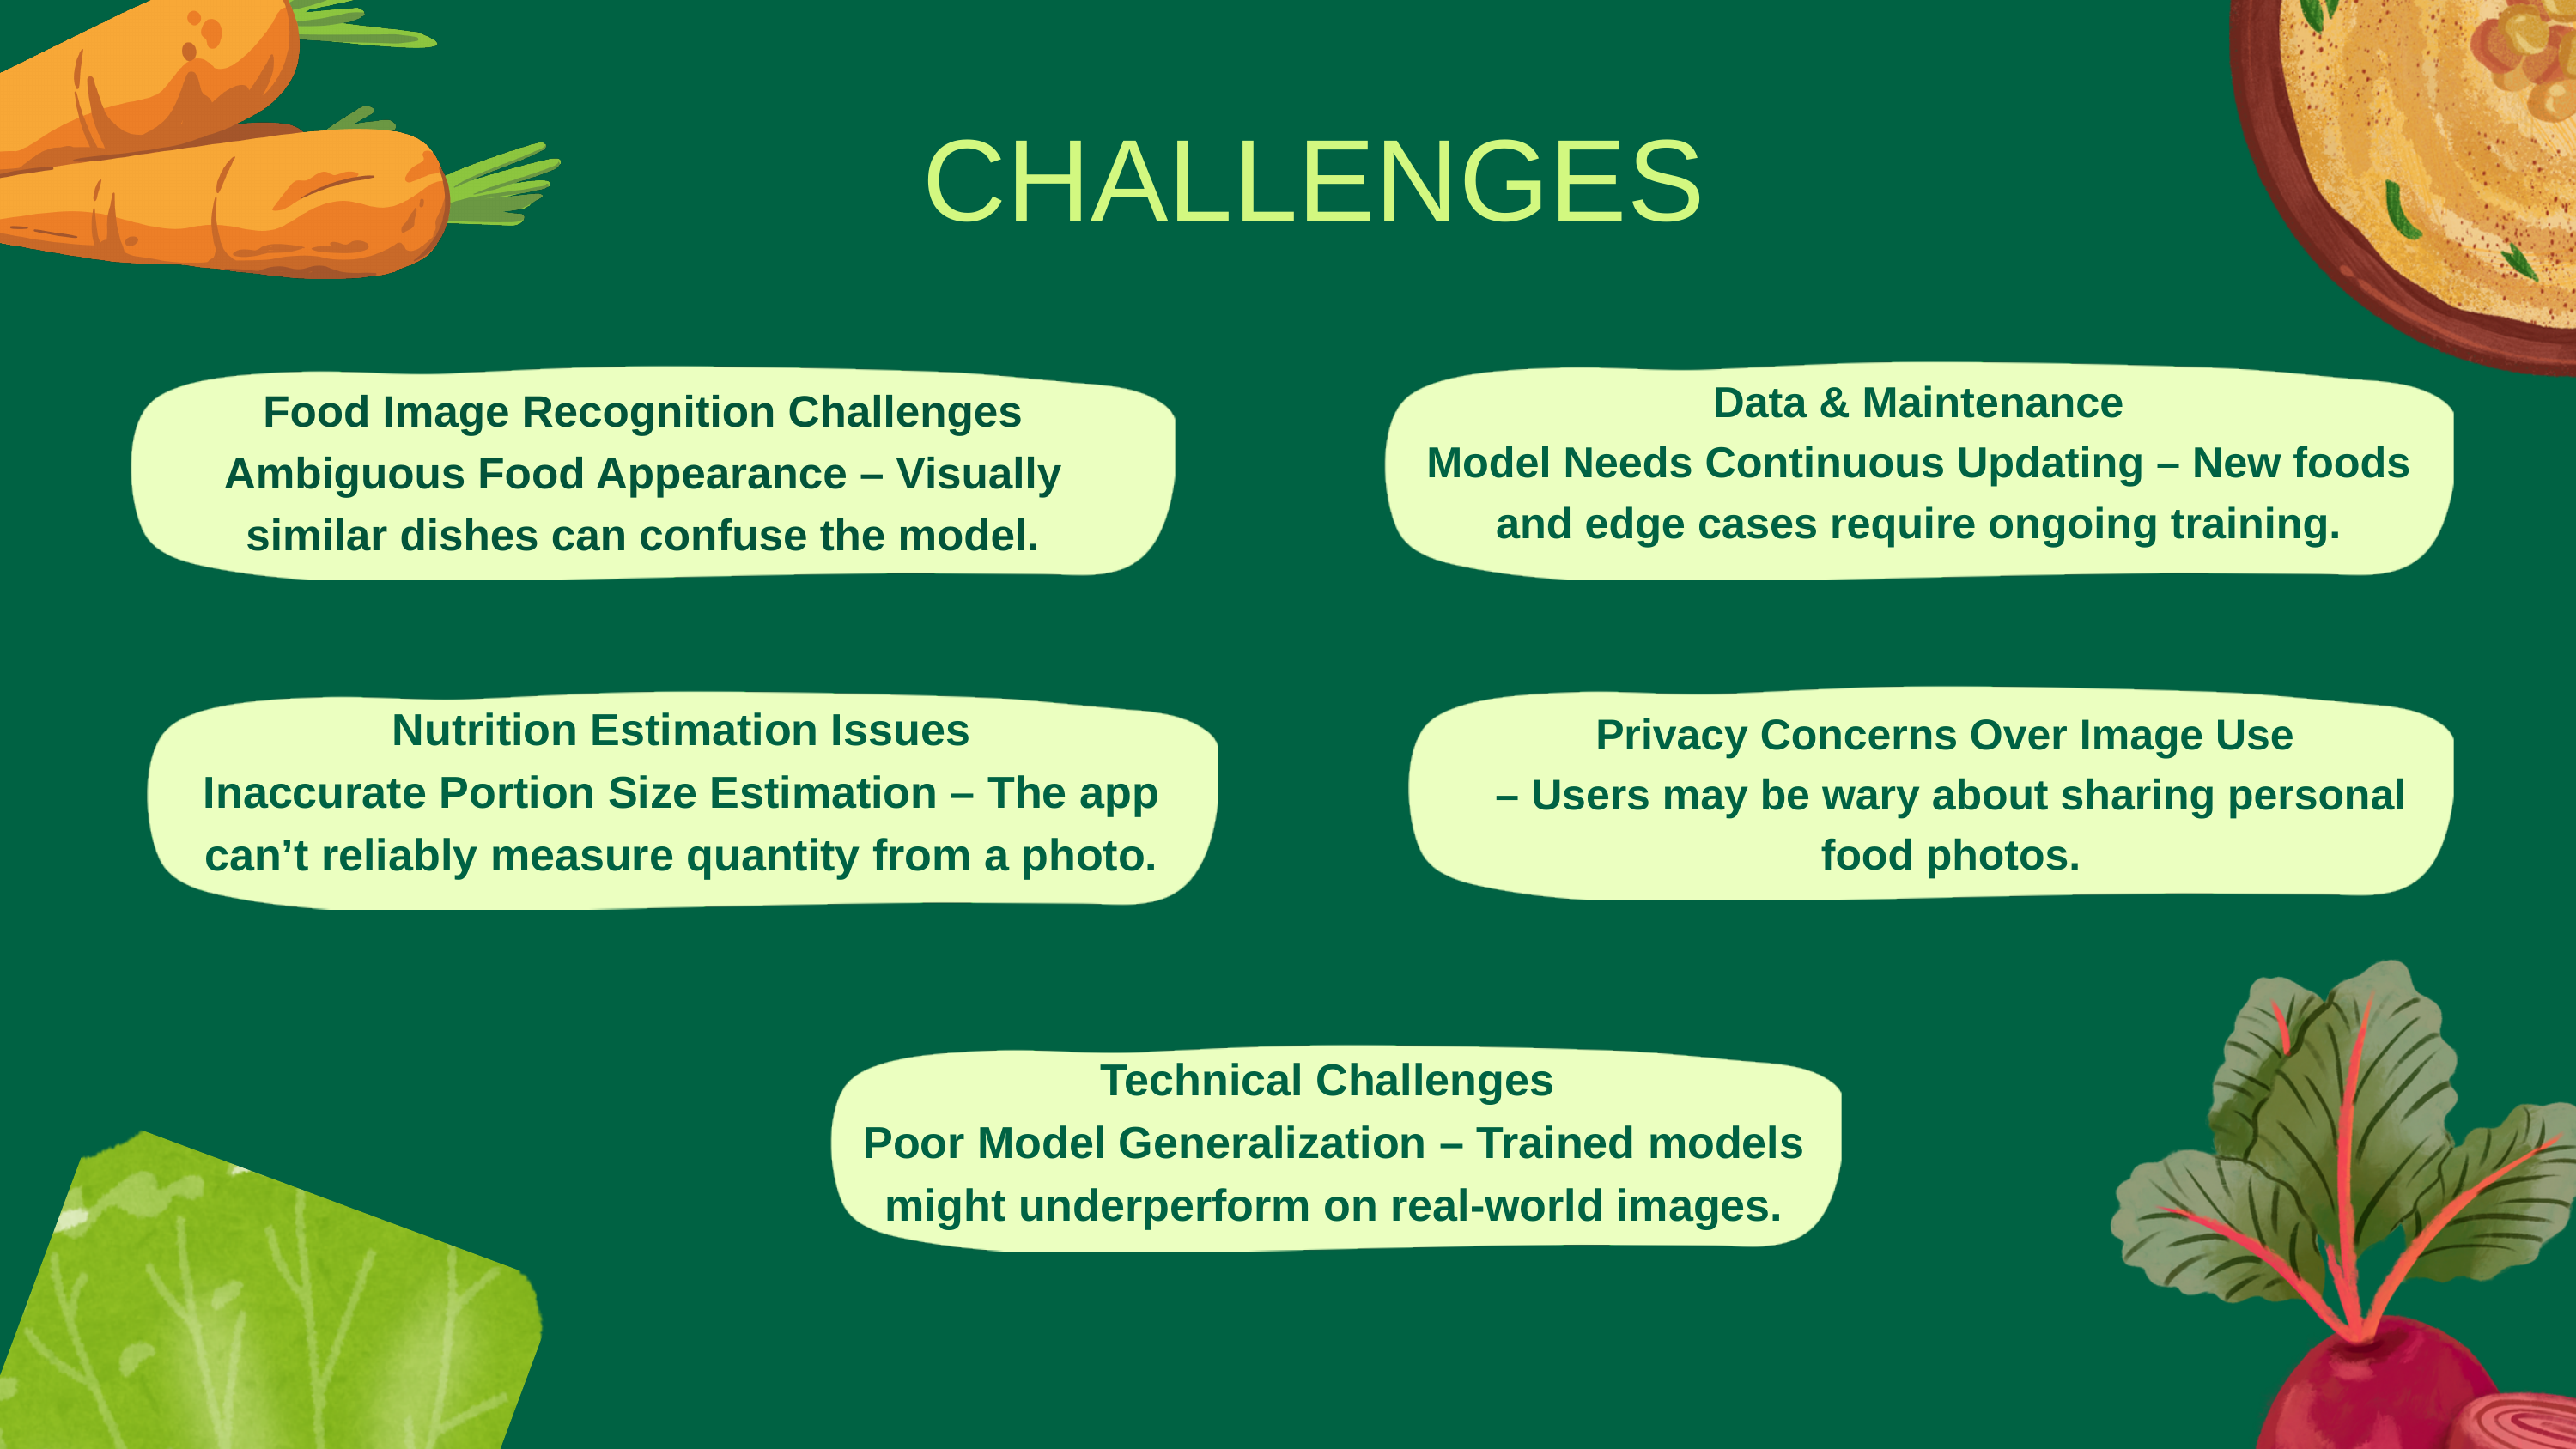

CHALLENGES

Data & Maintenance
Model Needs Continuous Updating – New foods and edge cases require ongoing training.

Food Image Recognition Challenges
Ambiguous Food Appearance – Visually similar dishes can confuse the model.

Nutrition Estimation Issues
Inaccurate Portion Size Estimation – The app can’t reliably measure quantity from a photo.

Privacy Concerns Over Image Use
– Users may be wary about sharing personal food photos.

Technical Challenges
Poor Model Generalization – Trained models might underperform on real-world images.